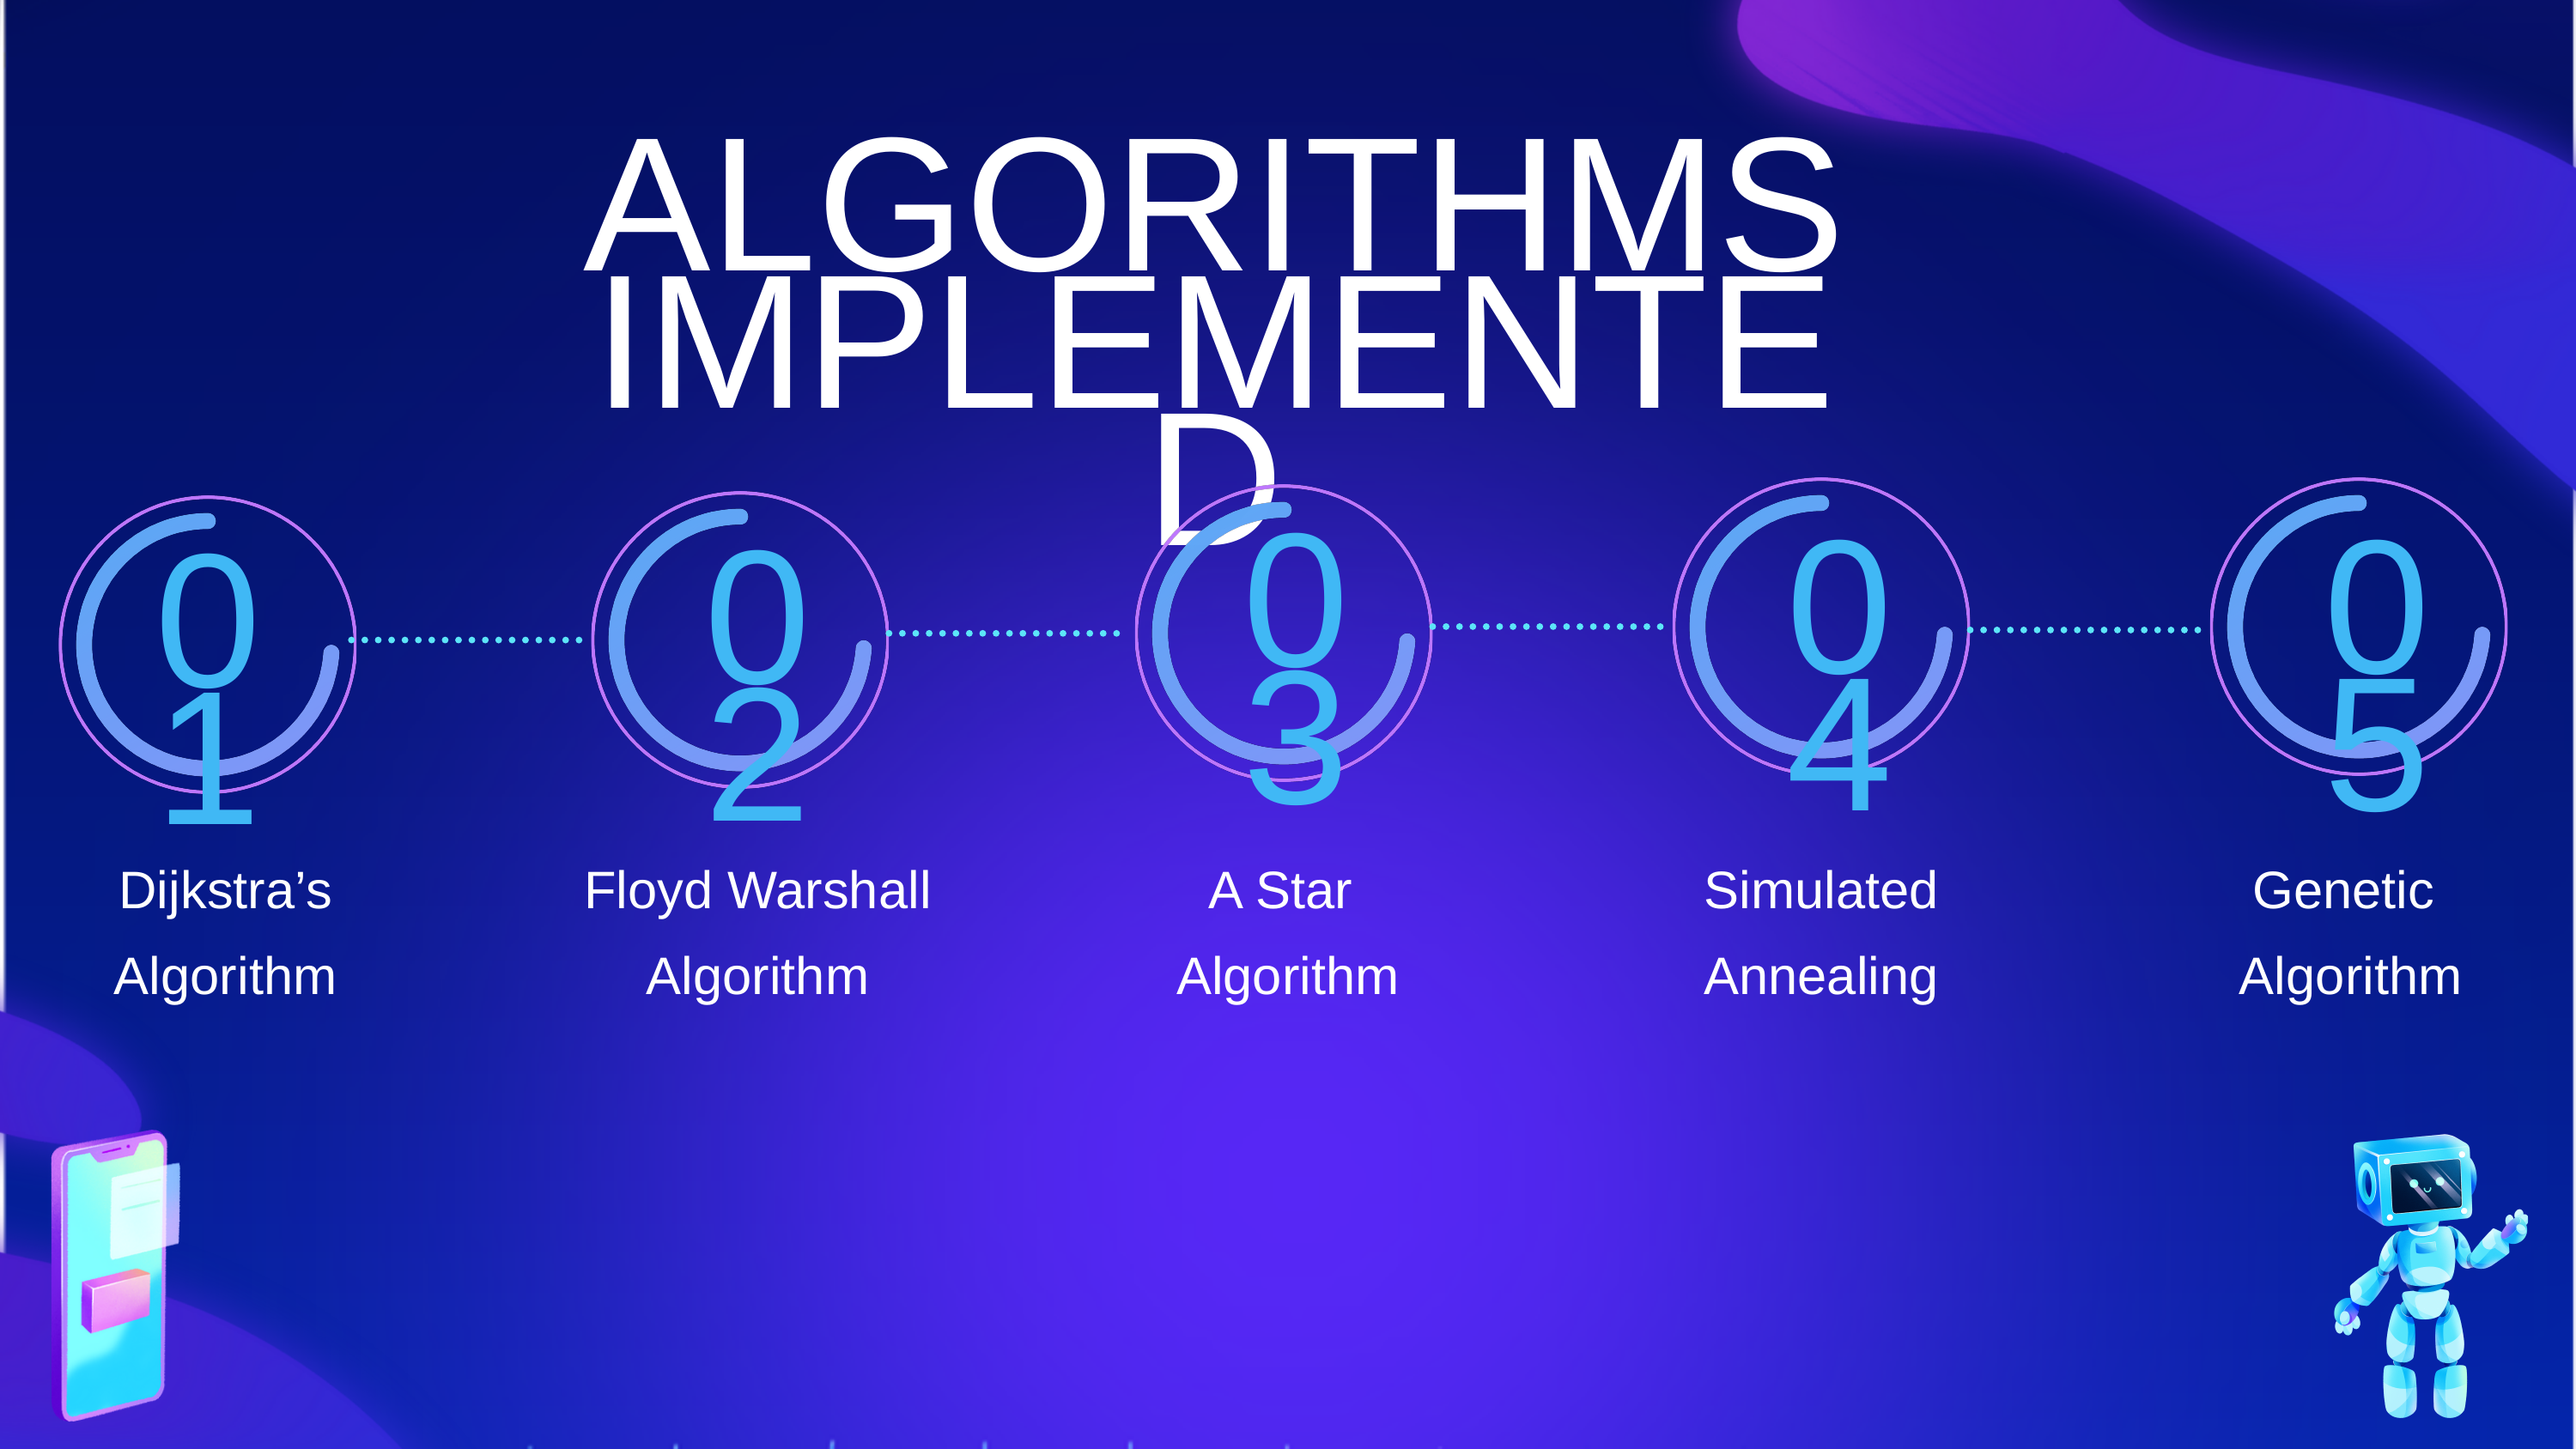

ALGORITHMS IMPLEMENTED

03
04
05
02
01

Dijkstra’s Algorithm

Floyd Warshall
Algorithm

A Star
Algorithm

Simulated Annealing

Genetic
Algorithm